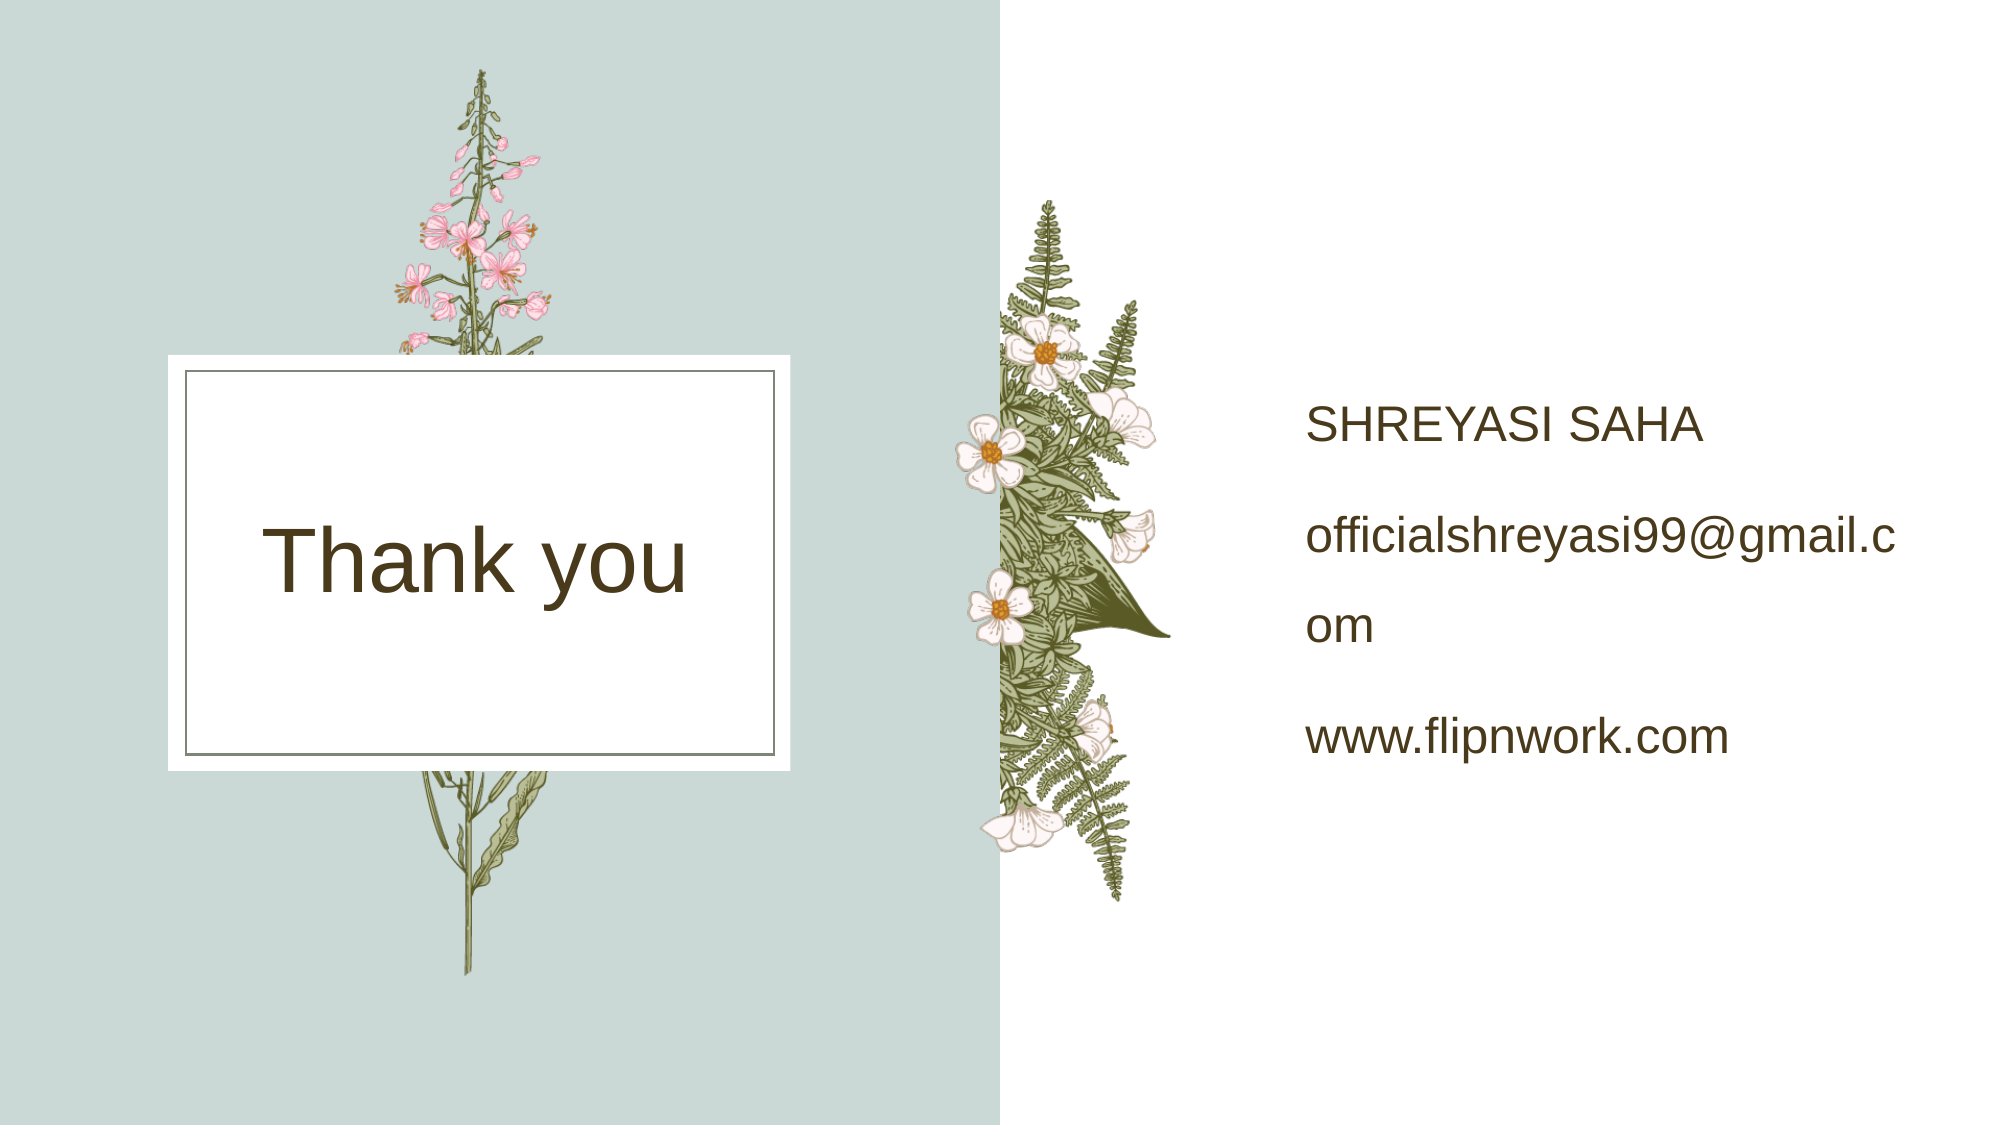

SHREYASI SAHA
officialshreyasi99@gmail.com
www.flipnwork.com
# Thank you